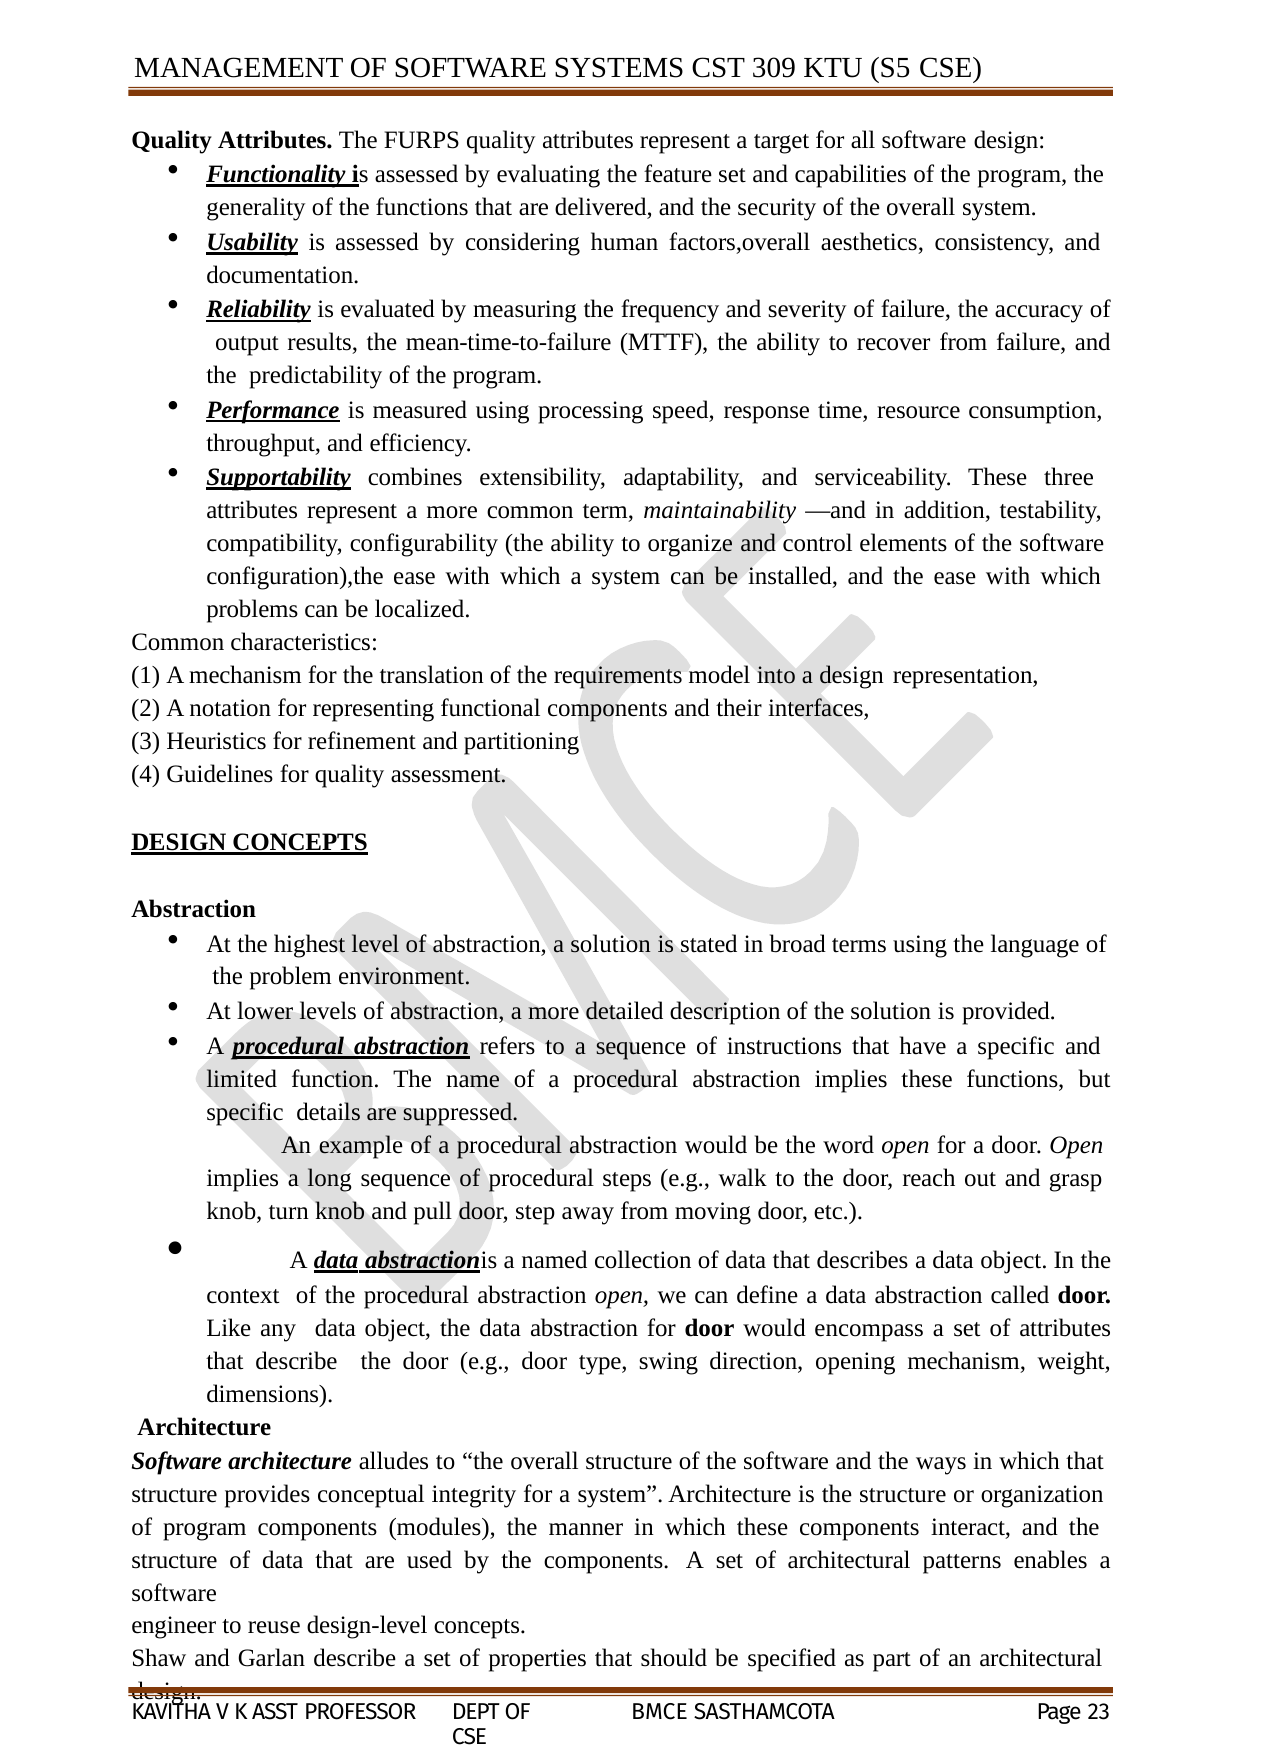

MANAGEMENT OF SOFTWARE SYSTEMS CST 309 KTU (S5 CSE)

Quality Attributes. The FURPS quality attributes represent a target for all software design:
Functionality is assessed by evaluating the feature set and capabilities of the program, the  generality of the functions that are delivered, and the security of the overall system.
Usability is assessed by considering human factors,overall aesthetics, consistency, and  documentation.
Reliability is evaluated by measuring the frequency and severity of failure, the accuracy of  output results, the mean-time-to-failure (MTTF), the ability to recover from failure, and the  predictability of the program.
Performance is measured using processing speed, response time, resource consumption,  throughput, and efficiency.
Supportability combines extensibility, adaptability, and serviceability. These three  attributes represent a more common term, maintainability —and in addition, testability,  compatibility, configurability (the ability to organize and control elements of the software  configuration),the ease with which a system can be installed, and the ease with which  problems can be localized.
Common characteristics:
A mechanism for the translation of the requirements model into a design representation,
A notation for representing functional components and their interfaces,
Heuristics for refinement and partitioning
Guidelines for quality assessment.

DESIGN CONCEPTS

Abstraction
At the highest level of abstraction, a solution is stated in broad terms using the language of  the problem environment.
At lower levels of abstraction, a more detailed description of the solution is provided.
A procedural abstraction refers to a sequence of instructions that have a specific and  limited function. The name of a procedural abstraction implies these functions, but specific  details are suppressed.
An example of a procedural abstraction would be the word open for a door. Open  implies a long sequence of procedural steps (e.g., walk to the door, reach out and grasp  knob, turn knob and pull door, step away from moving door, etc.).
	A data abstractionis a named collection of data that describes a data object. In the context  of the procedural abstraction open, we can define a data abstraction called door. Like any  data object, the data abstraction for door would encompass a set of attributes that describe  the door (e.g., door type, swing direction, opening mechanism, weight, dimensions).
Architecture
Software architecture alludes to “the overall structure of the software and the ways in which that  structure provides conceptual integrity for a system”. Architecture is the structure or organization  of program components (modules), the manner in which these components interact, and the  structure of data that are used by the components. A set of architectural patterns enables a software
engineer to reuse design-level concepts.
Shaw and Garlan describe a set of properties that should be specified as part of an architectural  design.

KAVITHA V K ASST PROFESSOR
DEPT OF CSE
BMCE SASTHAMCOTA
Page 23